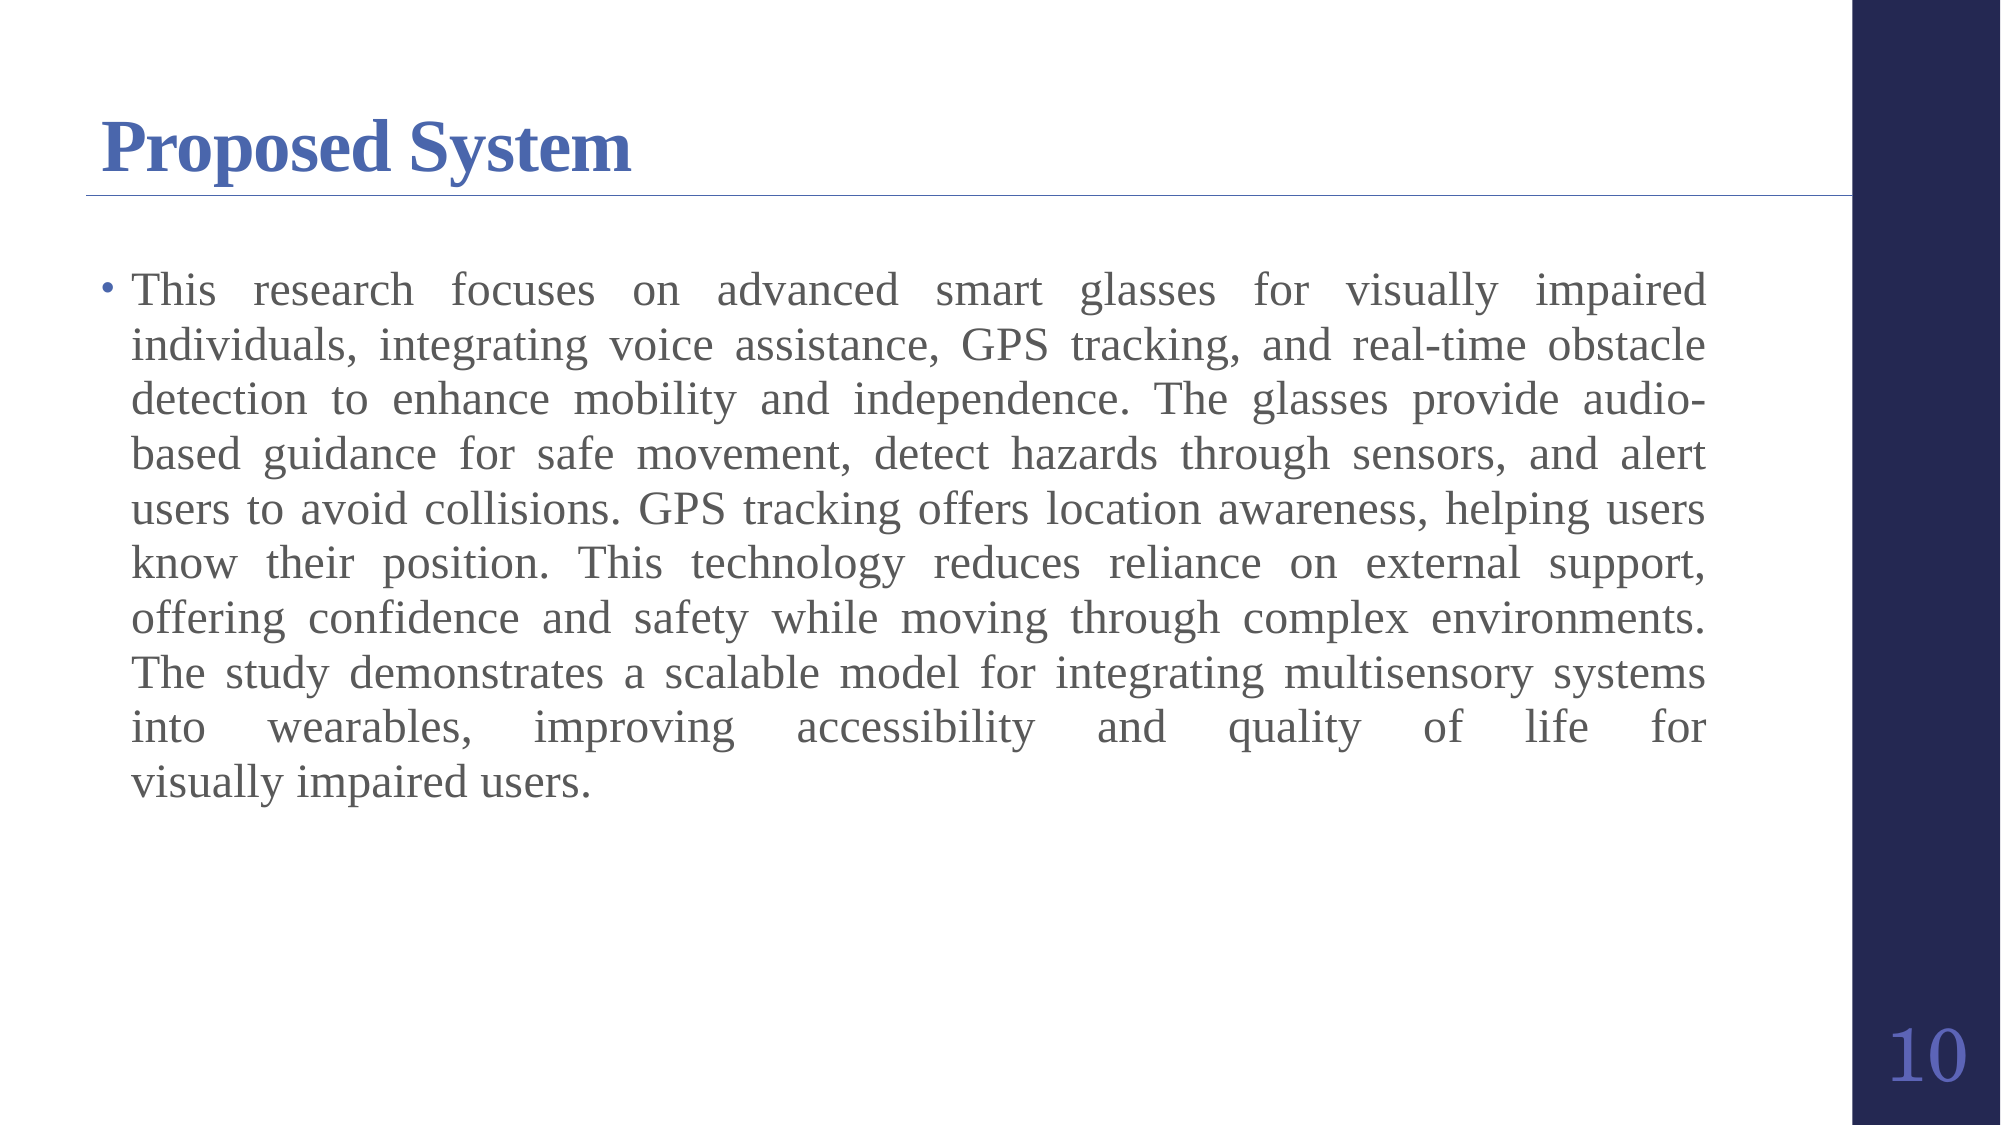

# Proposed System
This research focuses on advanced smart glasses for visually impaired individuals, integrating voice assistance, GPS tracking, and real-time obstacle detection to enhance mobility and independence. The glasses provide audio-based guidance for safe movement, detect hazards through sensors, and alert users to avoid collisions. GPS tracking offers location awareness, helping users know their position. This technology reduces reliance on external support, offering confidence and safety while moving through complex environments. The study demonstrates a scalable model for integrating multisensory systems into wearables, improving accessibility and quality of life for visually impaired users.
10